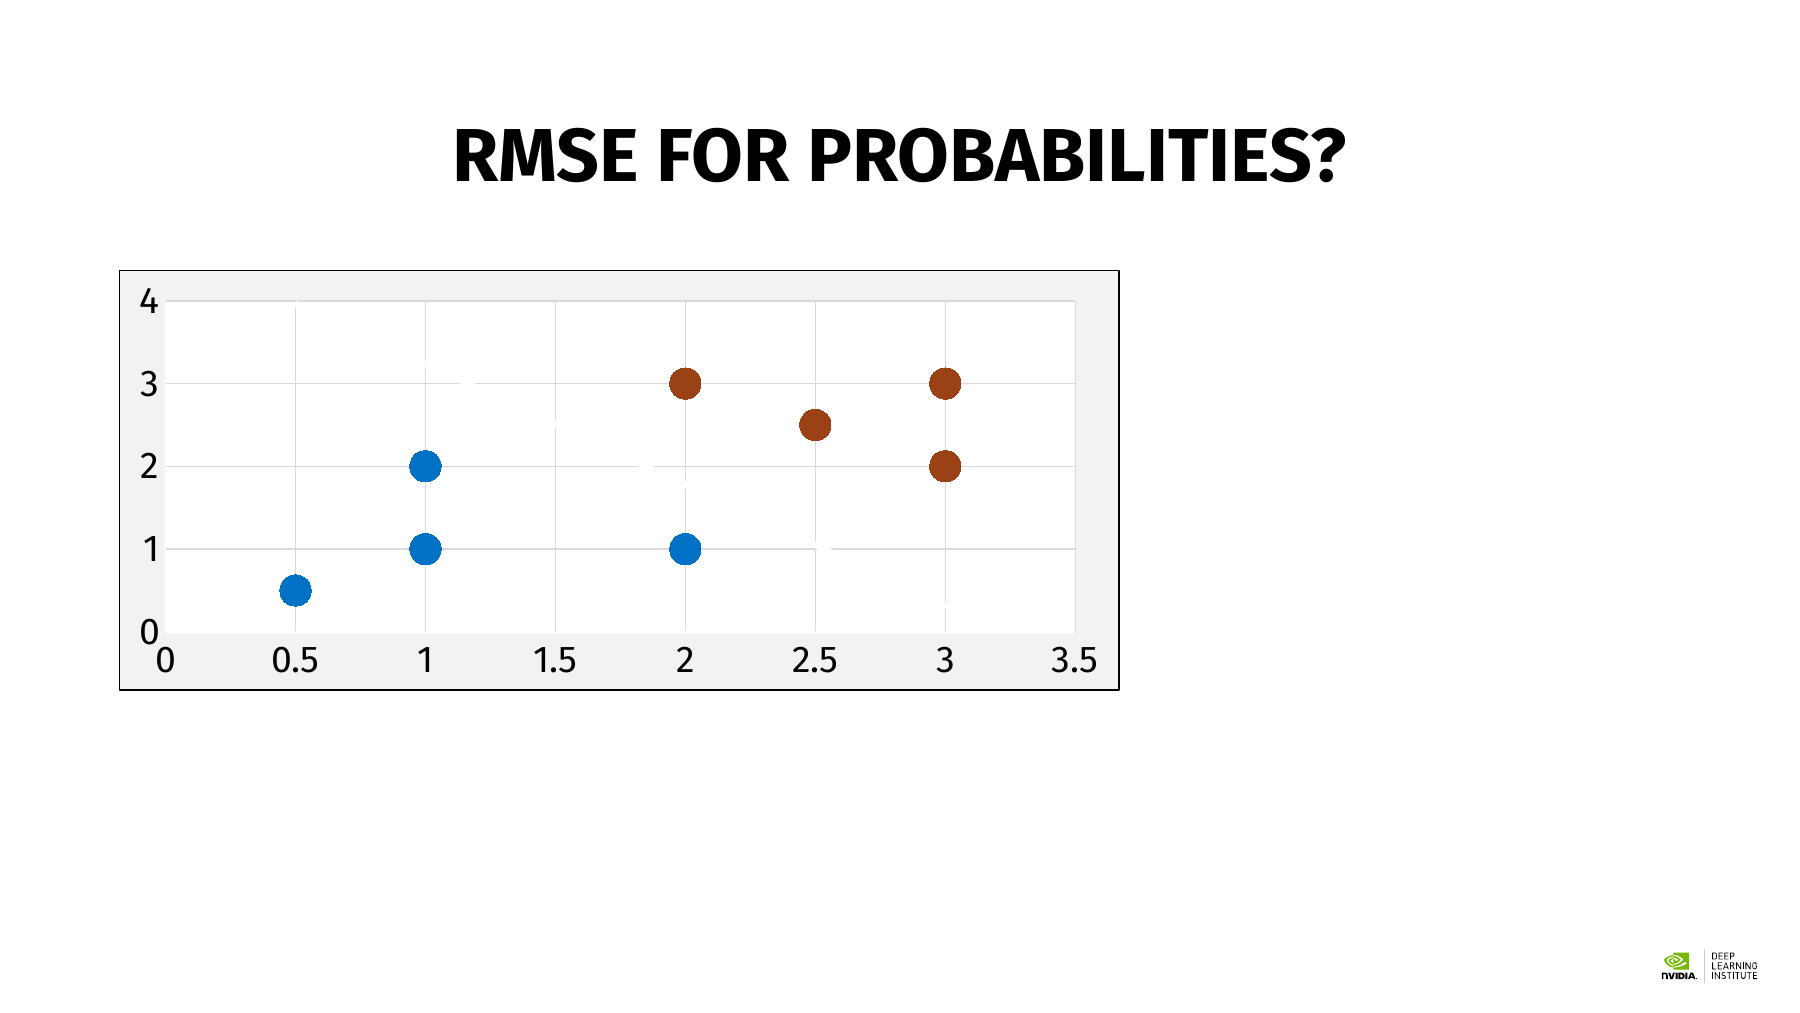

RMSE FOR PROBABILITIES?

### Chart

| Category | Y-Red | Y-Blue |
|---|---|---|